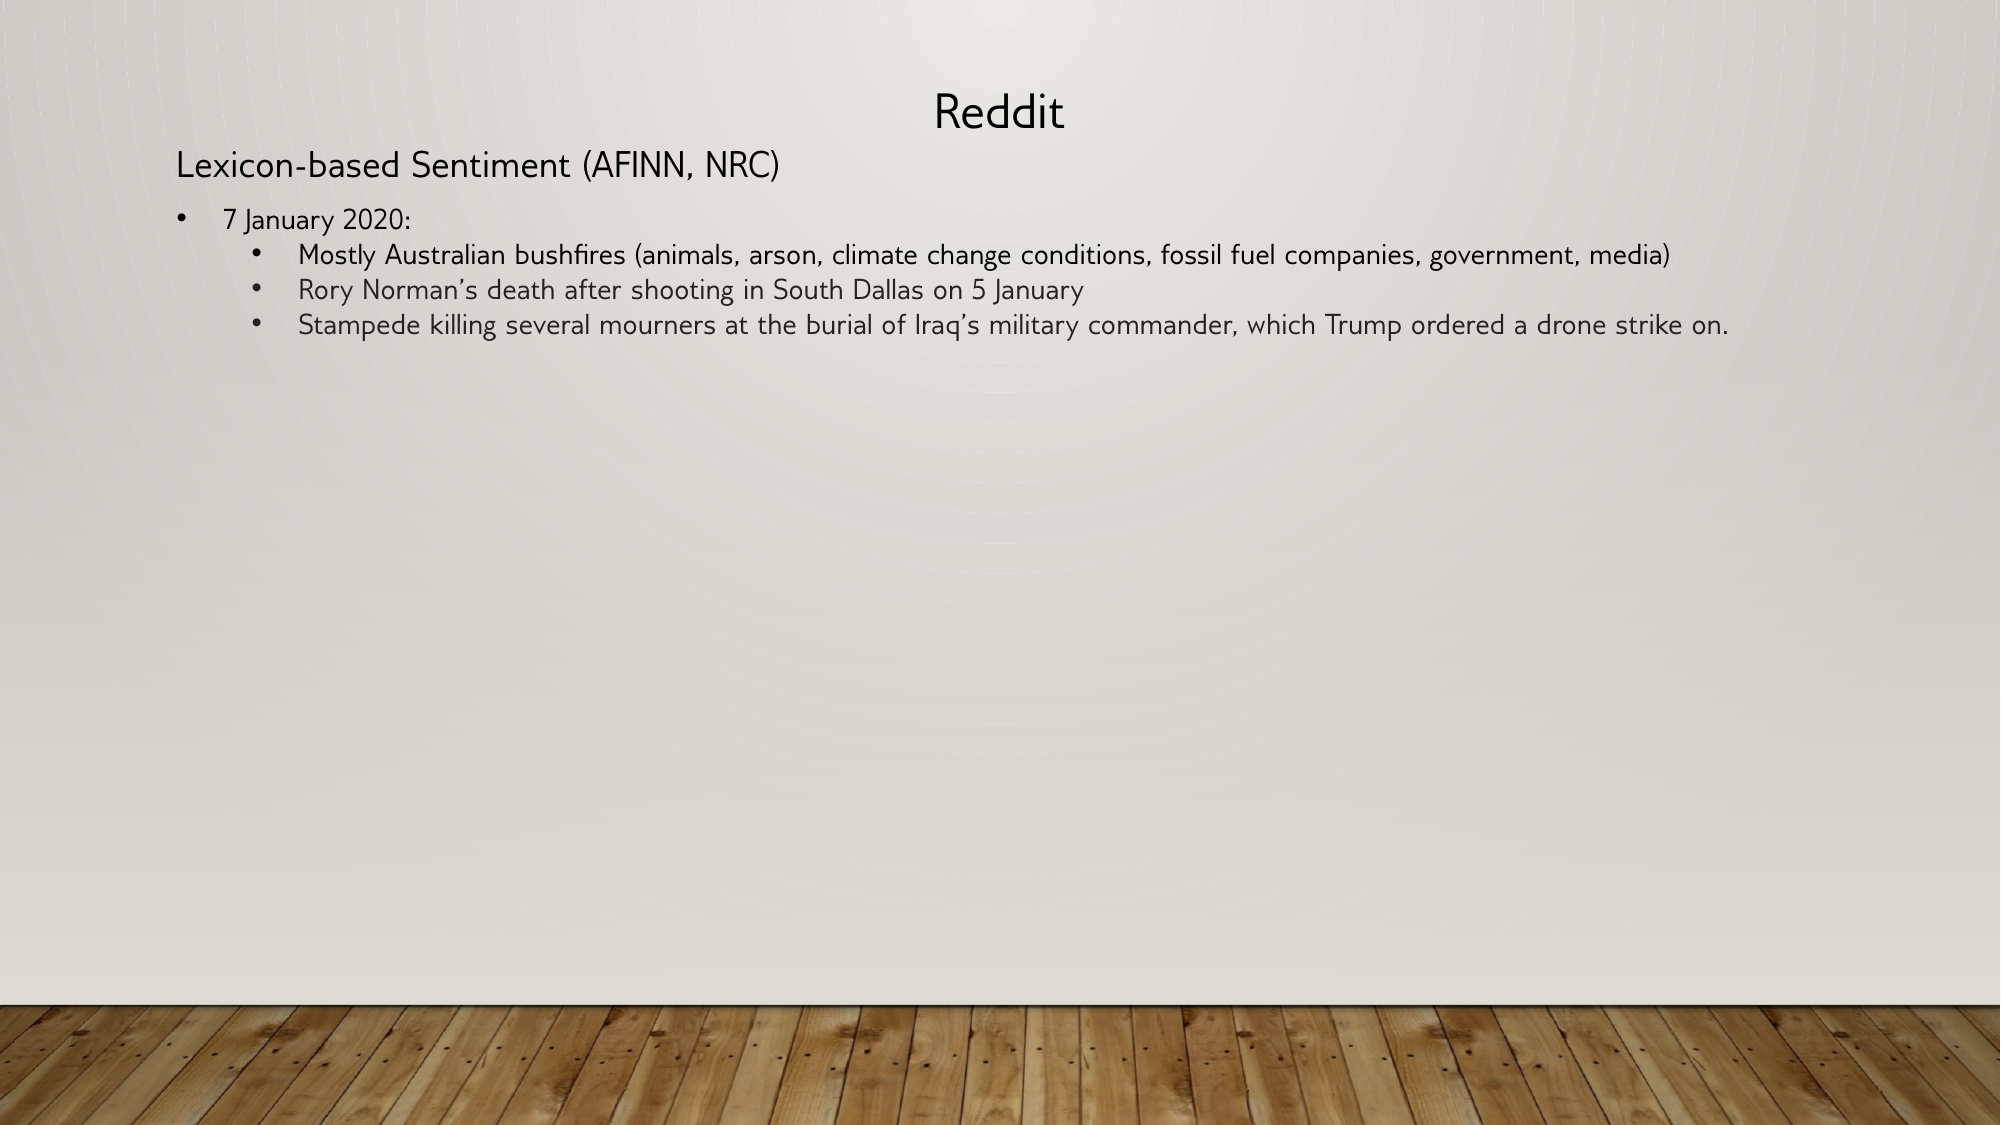

Reddit
Lexicon-based Sentiment (AFINN, NRC)
7 January 2020:
Mostly Australian bushfires (animals, arson, climate change conditions, fossil fuel companies, government, media)
Rory Norman’s death after shooting in South Dallas on 5 January
Stampede killing several mourners at the burial of Iraq’s military commander, which Trump ordered a drone strike on.